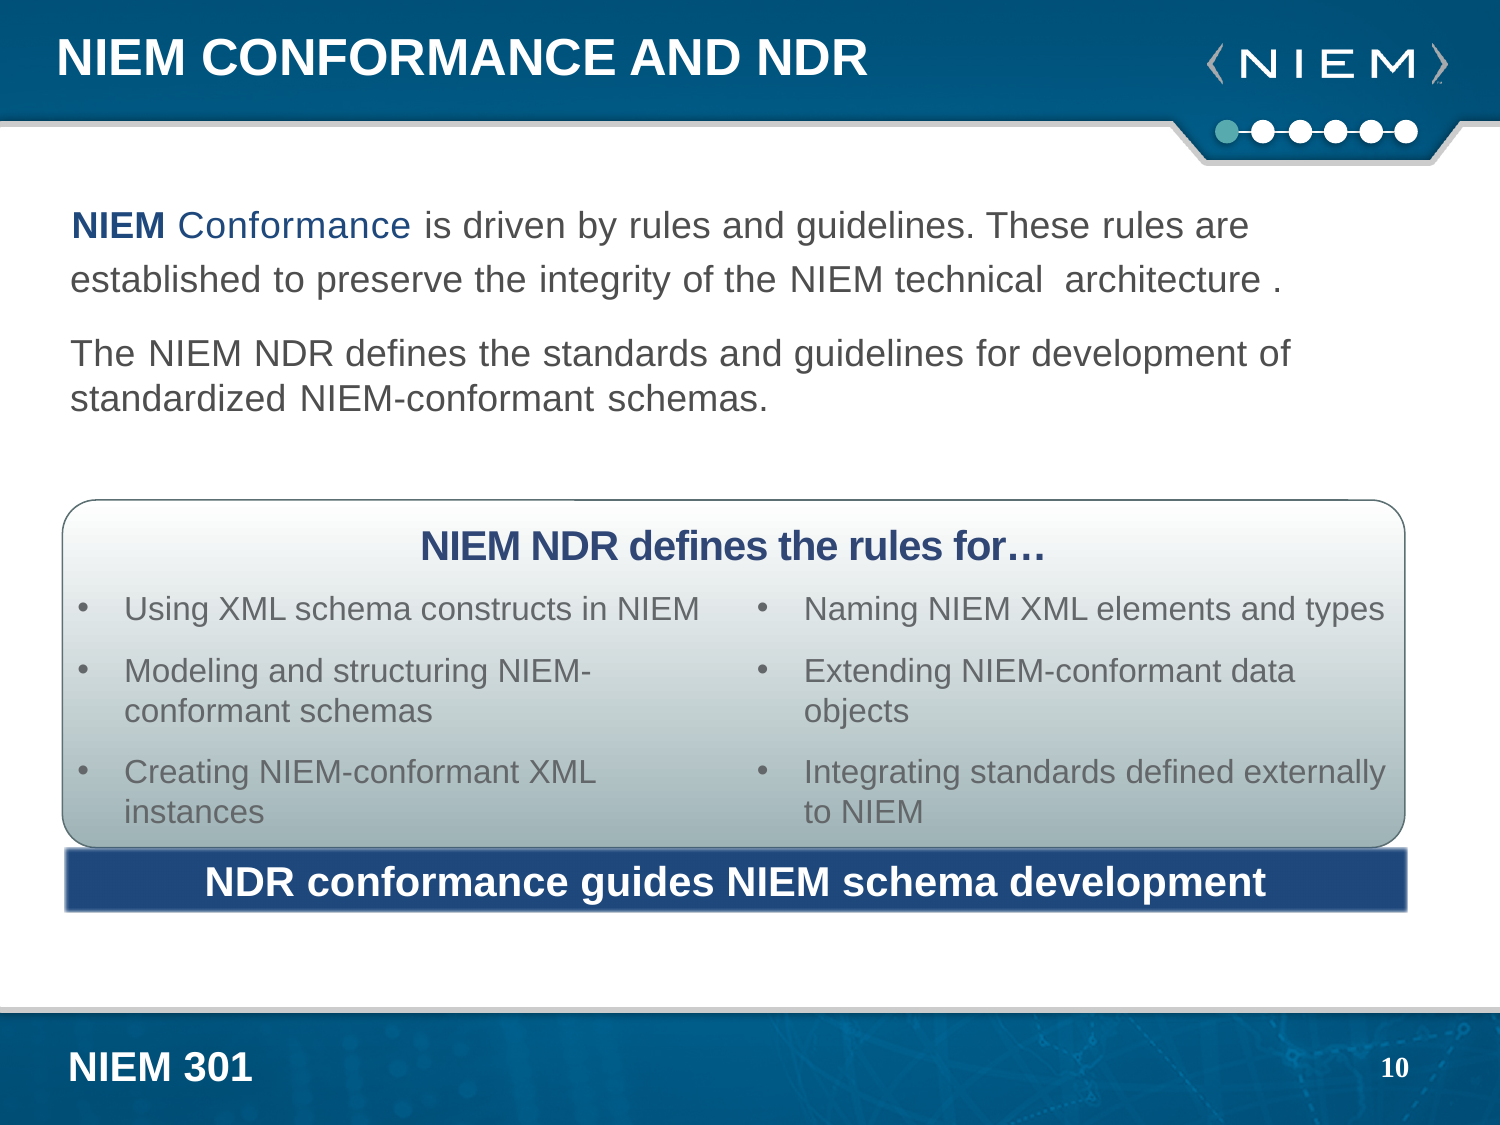

# NIEM Conformance and NDR

NIEM Conformance is driven by rules and guidelines. These rules are established to preserve the integrity of the NIEM technical  architecture .

The NIEM NDR defines the standards and guidelines for development of standardized NIEM-conformant schemas.
NIEM NDR defines the rules for…
Using XML schema constructs in NIEM
Modeling and structuring NIEM-conformant schemas
Creating NIEM-conformant XML instances
Naming NIEM XML elements and types
Extending NIEM-conformant data objects
Integrating standards defined externally to NIEM
NDR conformance guides NIEM schema development
10